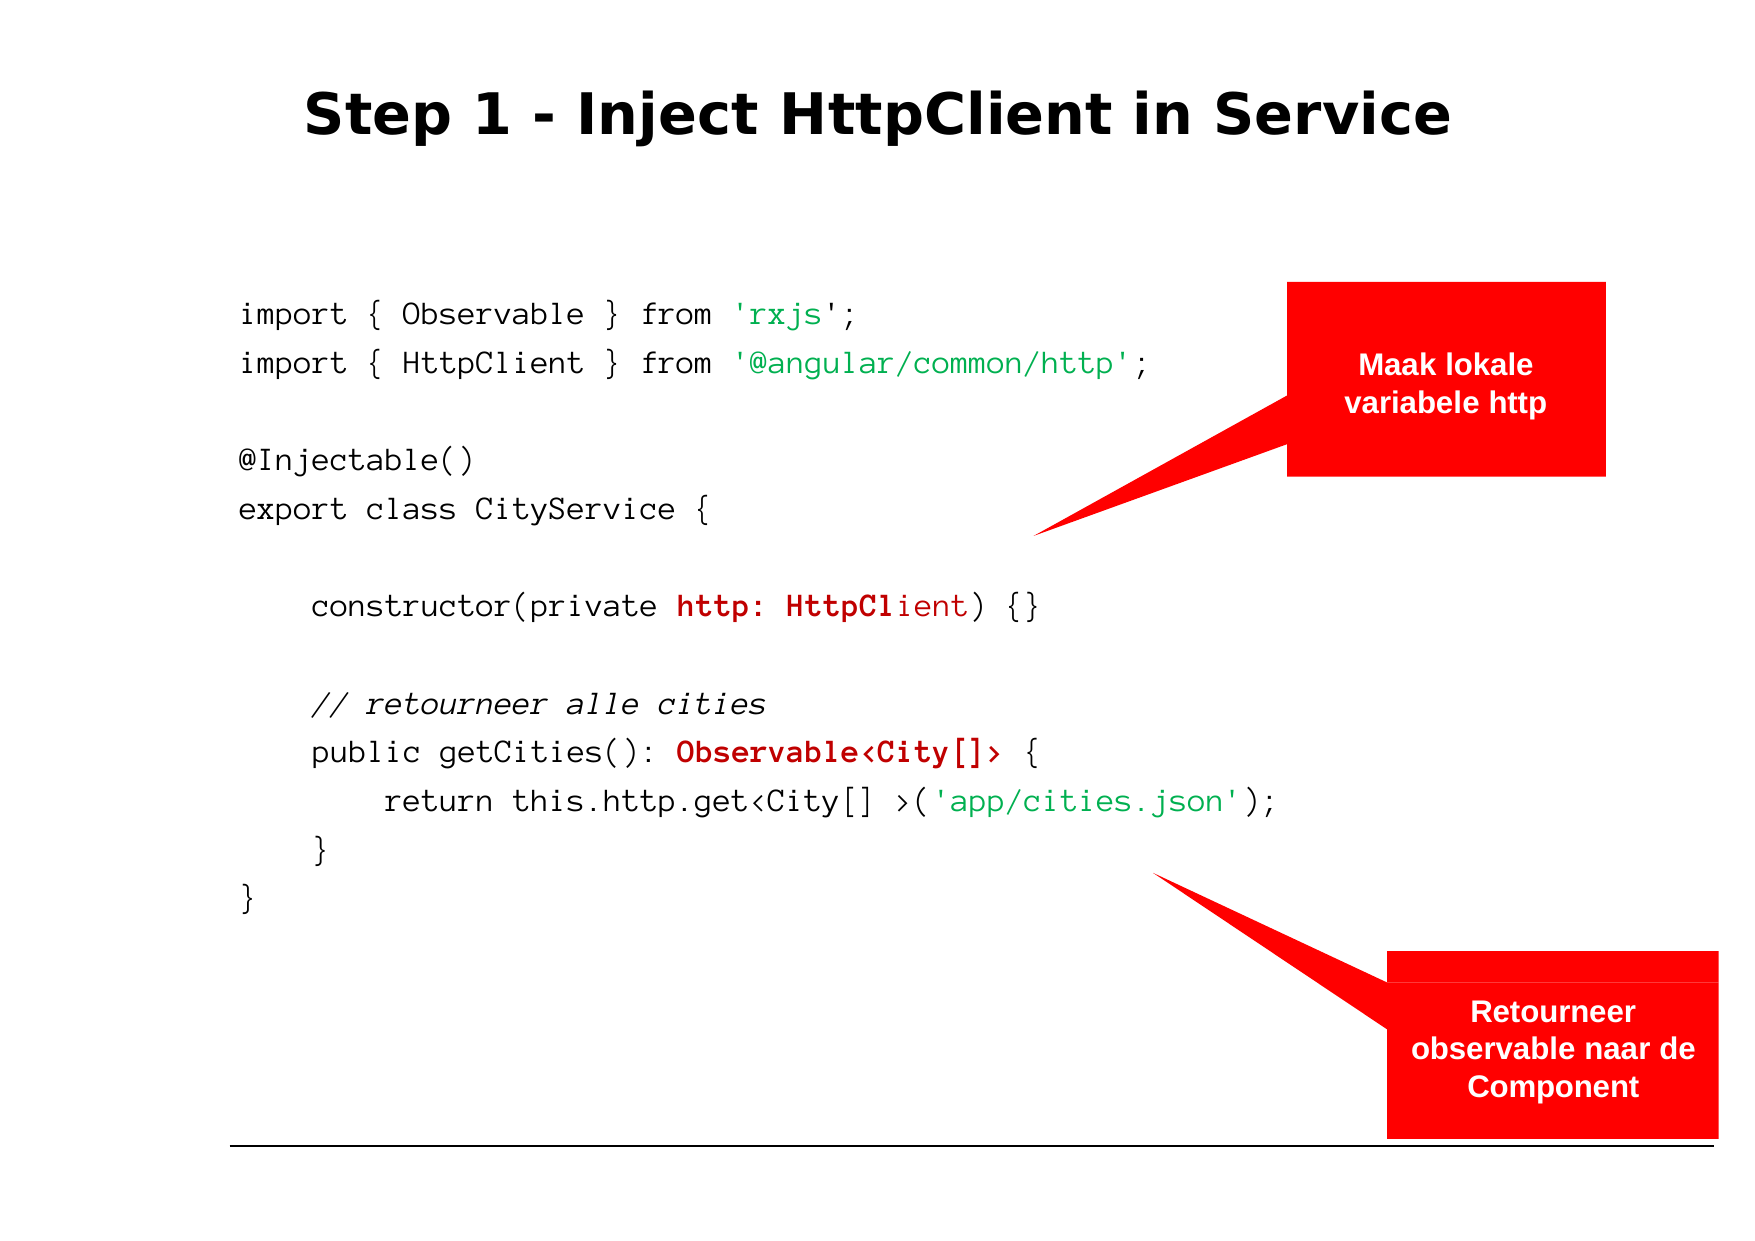

# Step 1 - Inject HttpClient in Service

import { Observable } from 'rxjs';
import { HttpClient } from '@angular/common/http';
@Injectable()
export class CityService {
    constructor(private http: HttpClient) {}
    // retourneer alle cities
    public getCities(): Observable<City[]> {
        return this.http.get<City[] >('app/cities.json');
    }
}

Maak lokale variabele http

Retourneer observable naar de Component